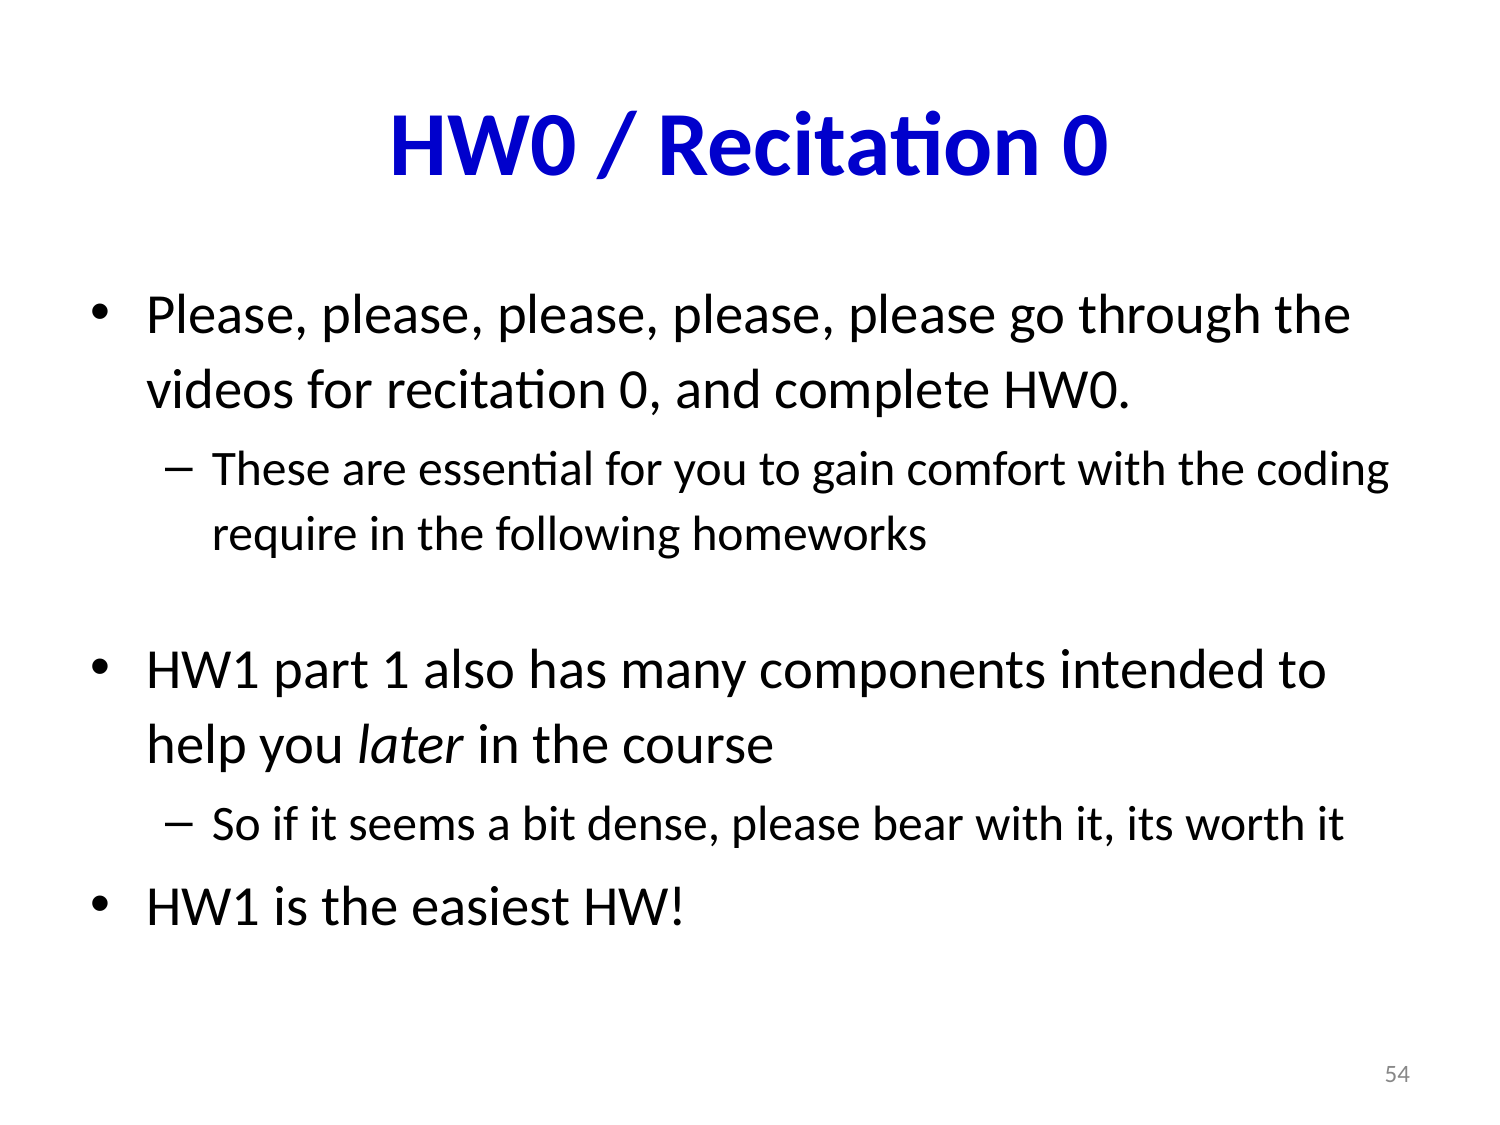

# HW0 / Recitation 0
Please, please, please, please, please go through the videos for recitation 0, and complete HW0.
These are essential for you to gain comfort with the coding require in the following homeworks

HW1 part 1 also has many components intended to help you later in the course
So if it seems a bit dense, please bear with it, its worth it
HW1 is the easiest HW!
54